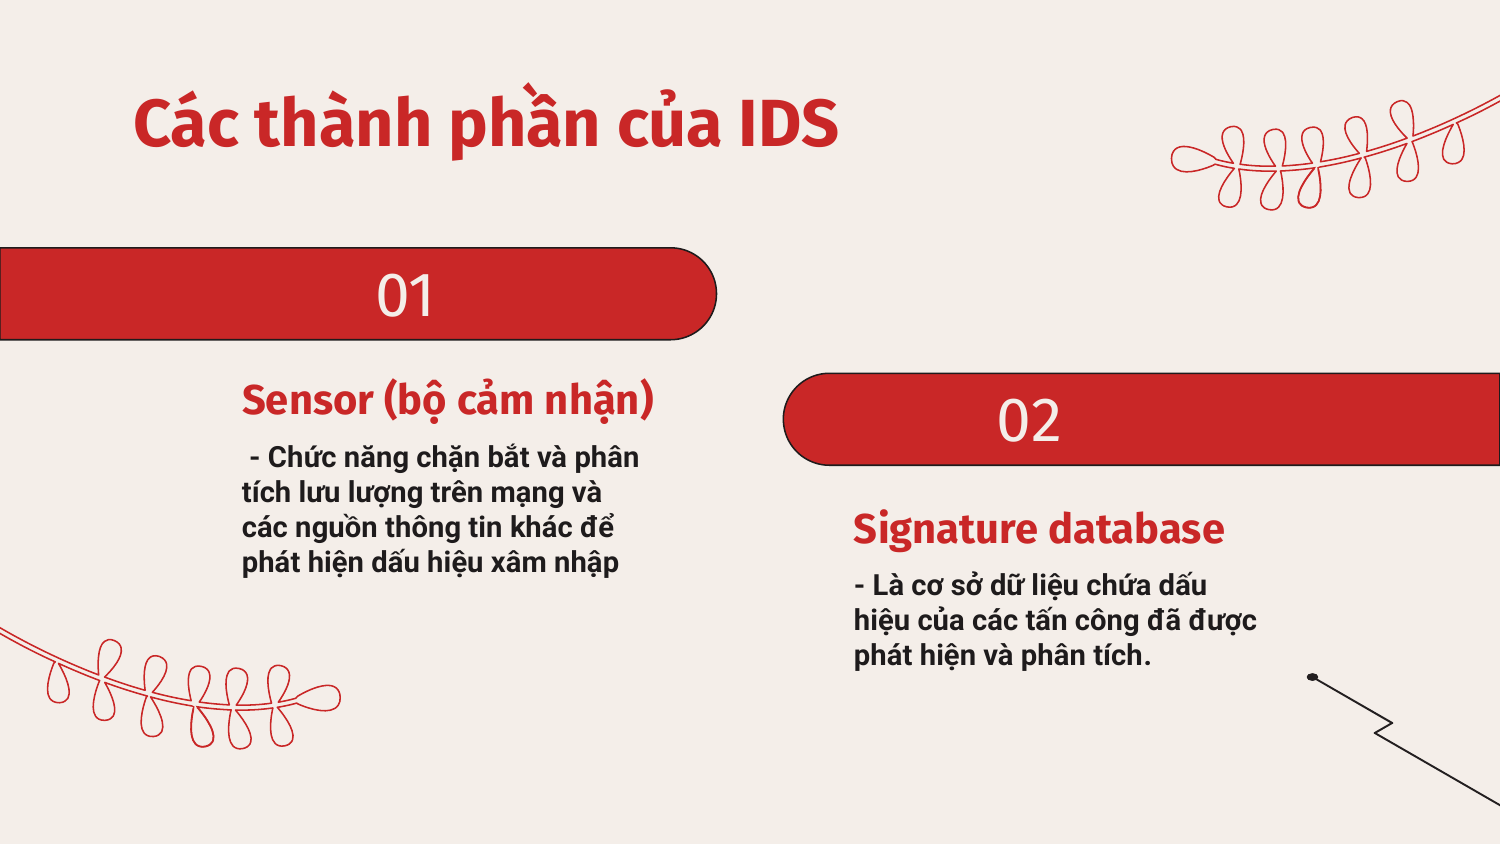

# Các thành phần của IDS
01
Sensor (bộ cảm nhận)
02
 - Chức năng chặn bắt và phân tích lưu lượng trên mạng và các nguồn thông tin khác để phát hiện dấu hiệu xâm nhập
Signature database

- Là cơ sở dữ liệu chứa dấu hiệu của các tấn công đã được phát hiện và phân tích.